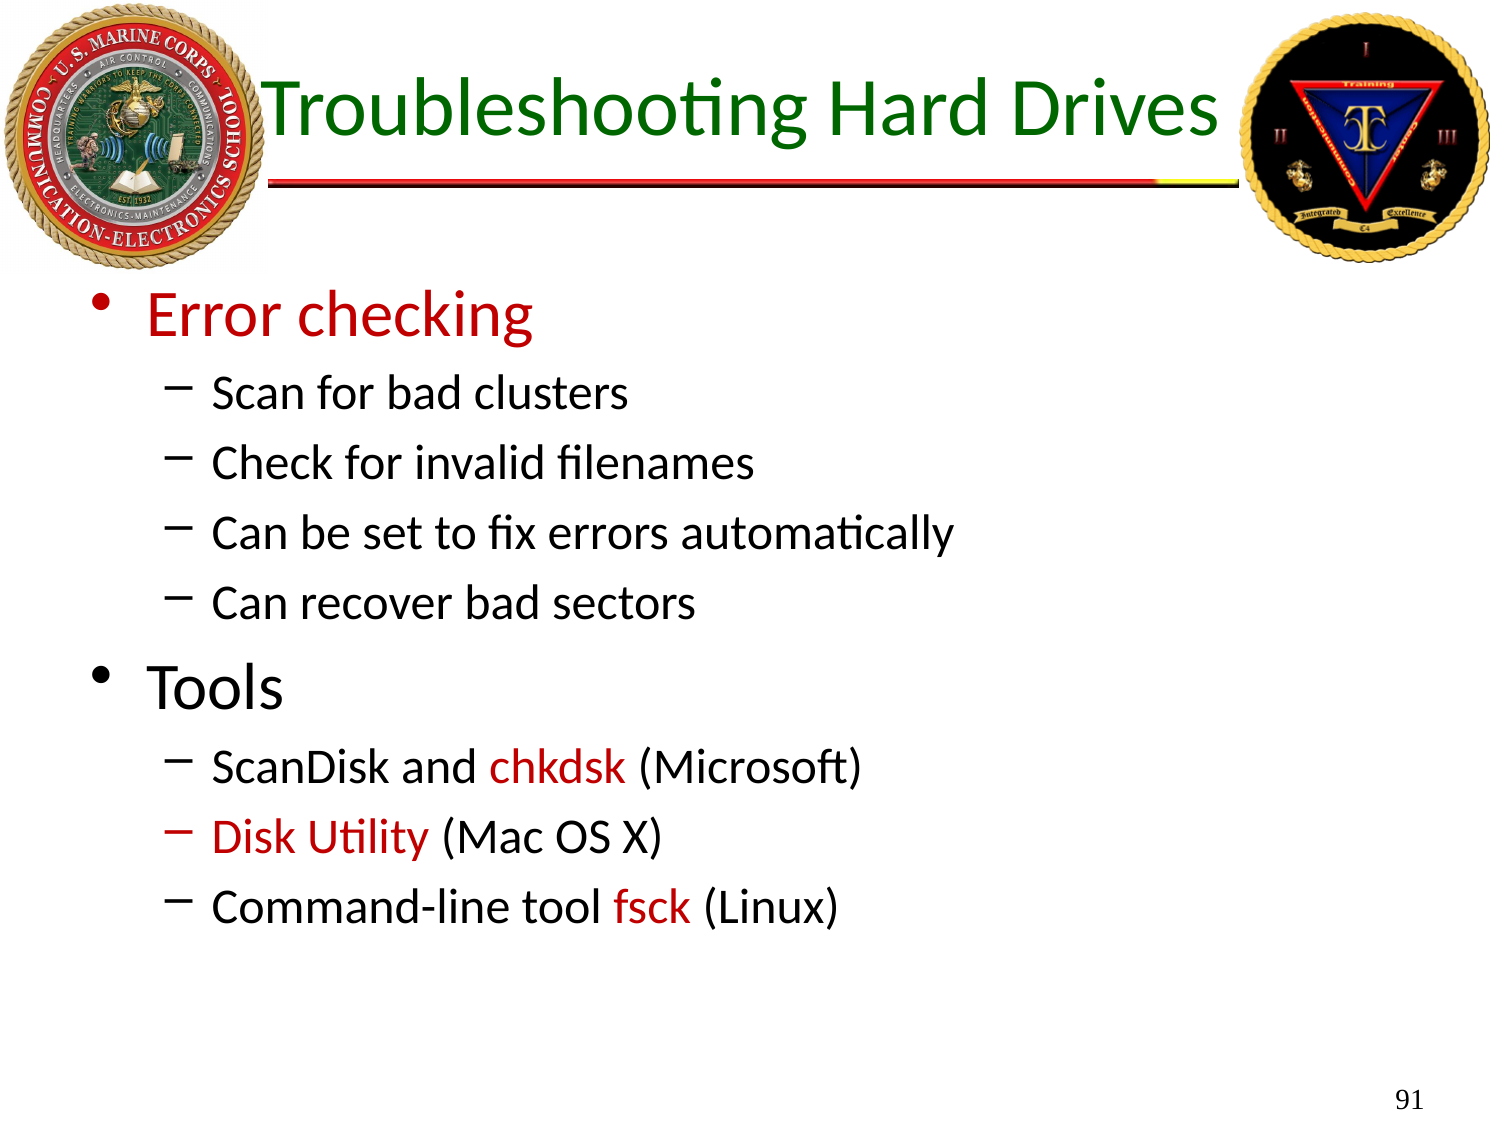

# Troubleshooting Hard Drives
Error checking
Scan for bad clusters
Check for invalid filenames
Can be set to fix errors automatically
Can recover bad sectors
Tools
ScanDisk and chkdsk (Microsoft)
Disk Utility (Mac OS X)
Command-line tool fsck (Linux)